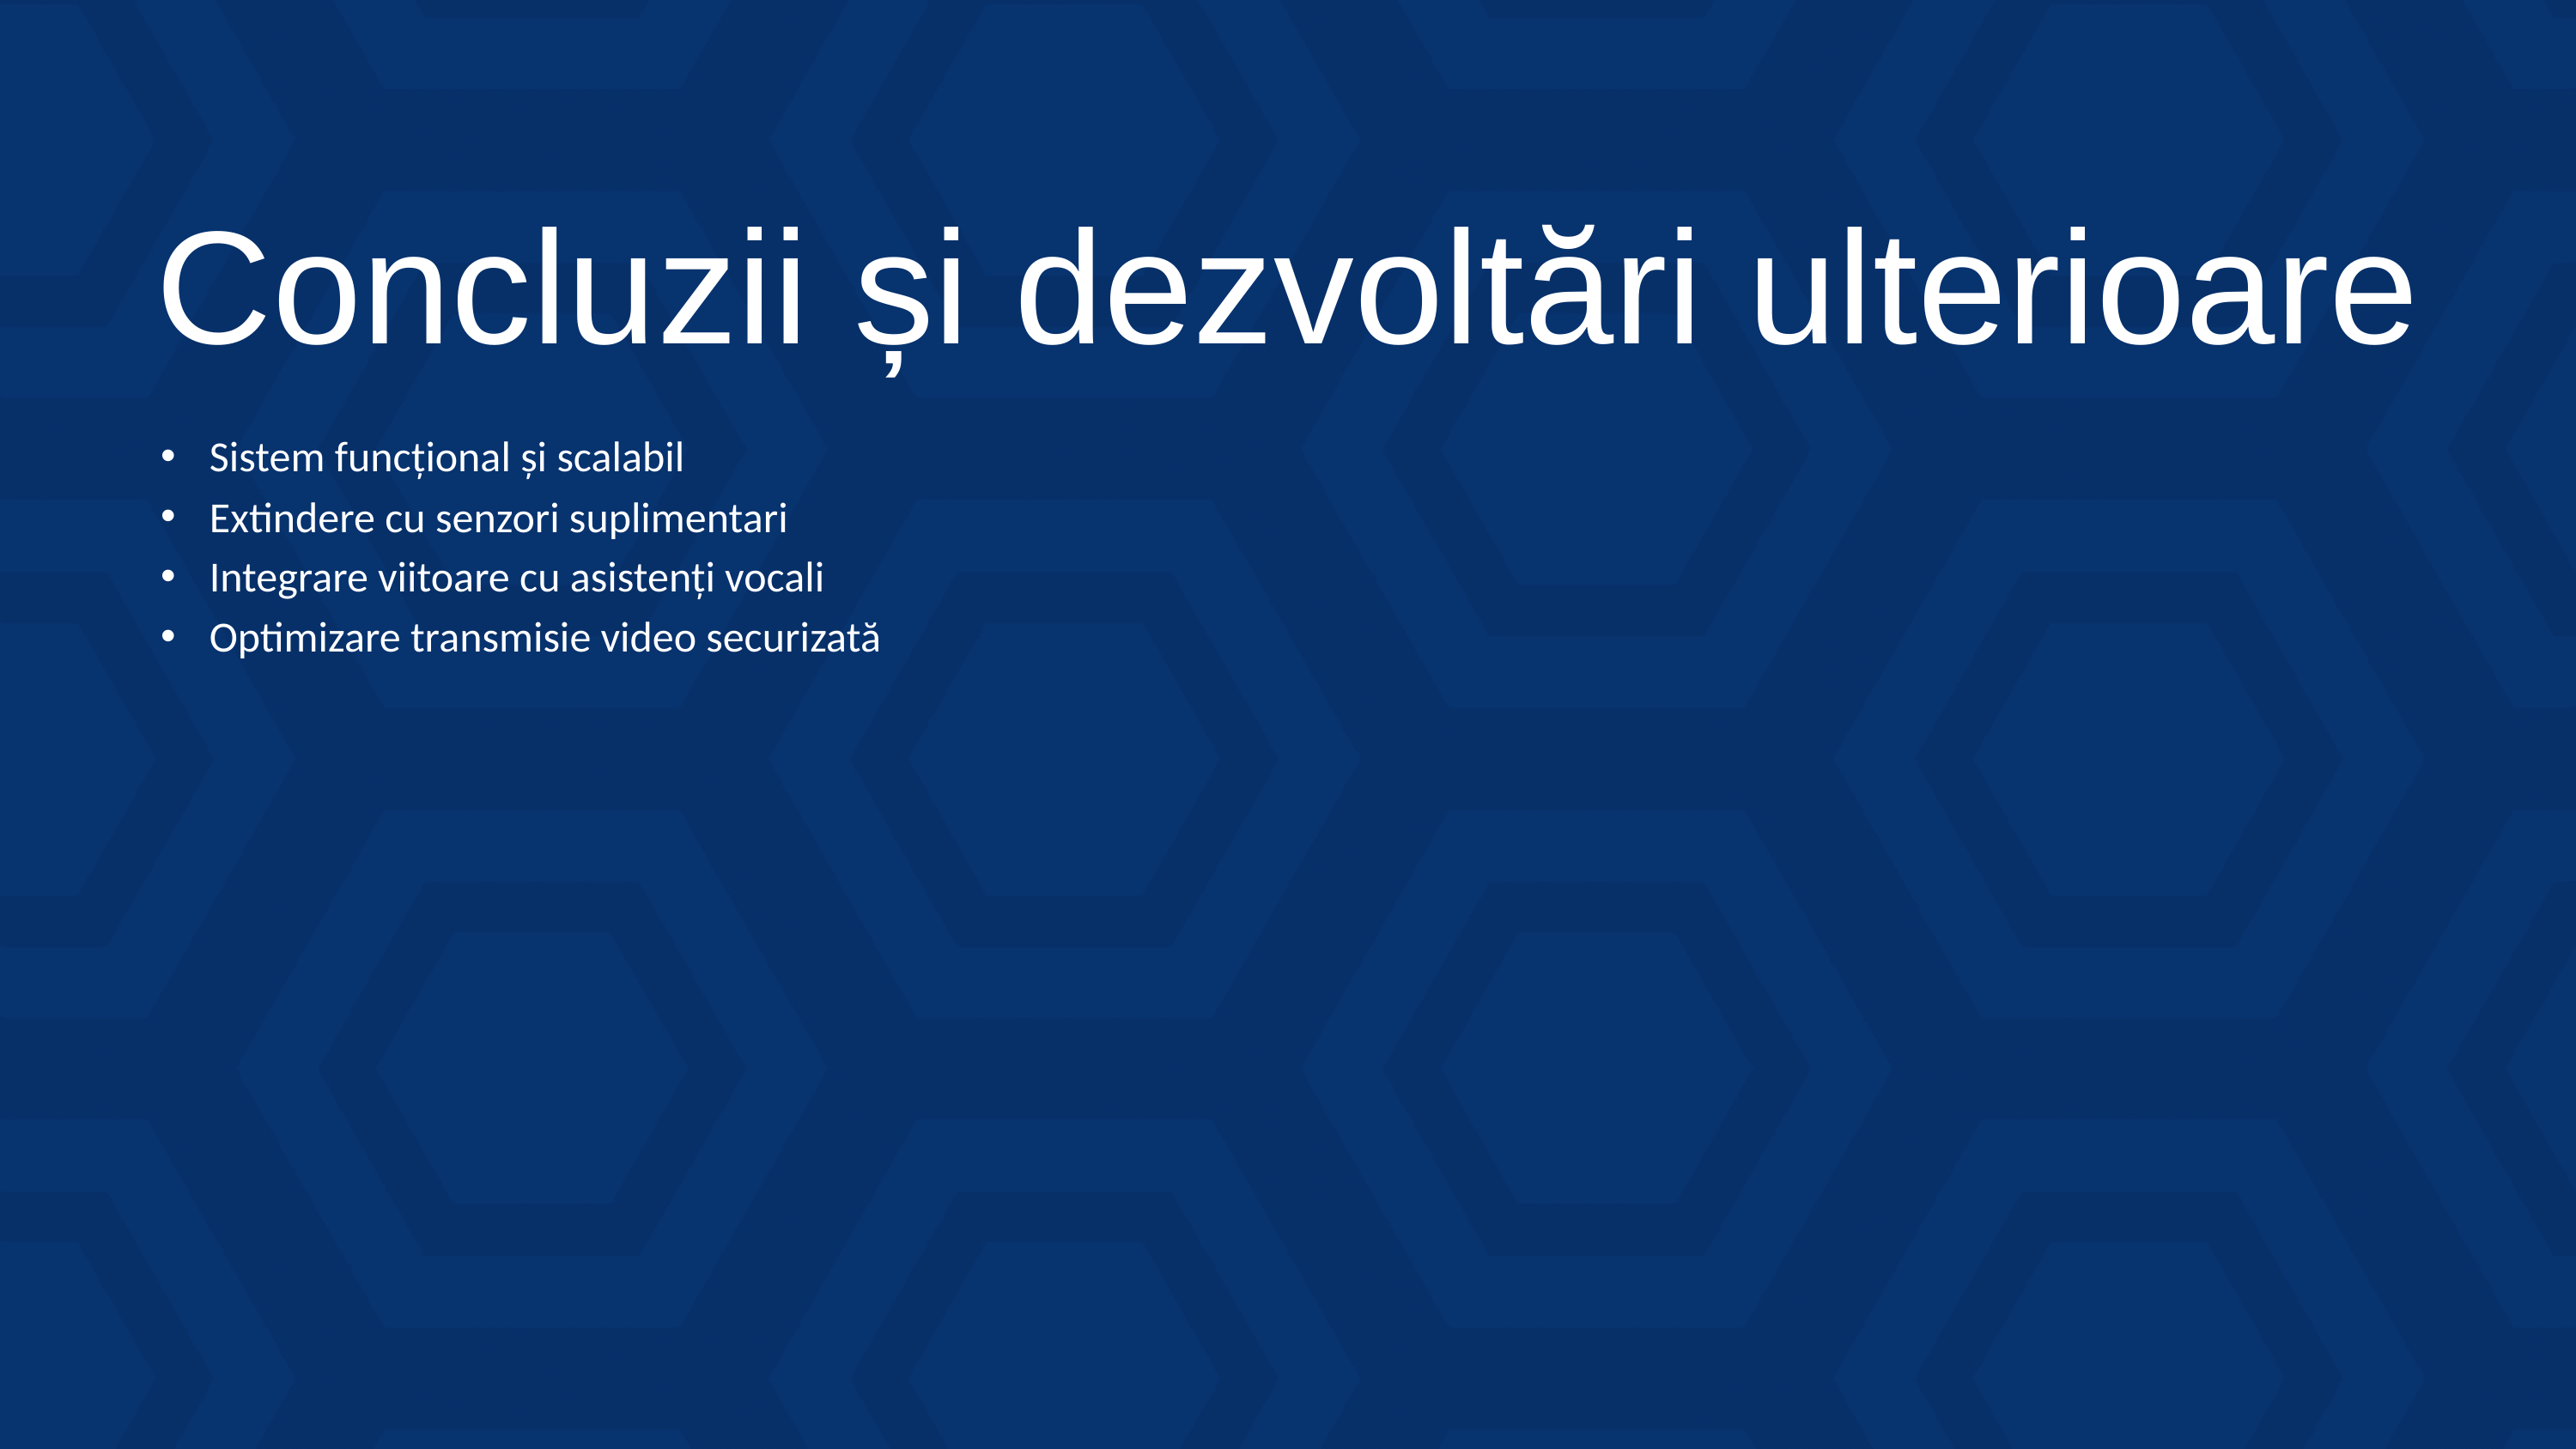

Concluzii și dezvoltări ulterioare
Sistem funcțional și scalabil
Extindere cu senzori suplimentari
Integrare viitoare cu asistenți vocali
Optimizare transmisie video securizată